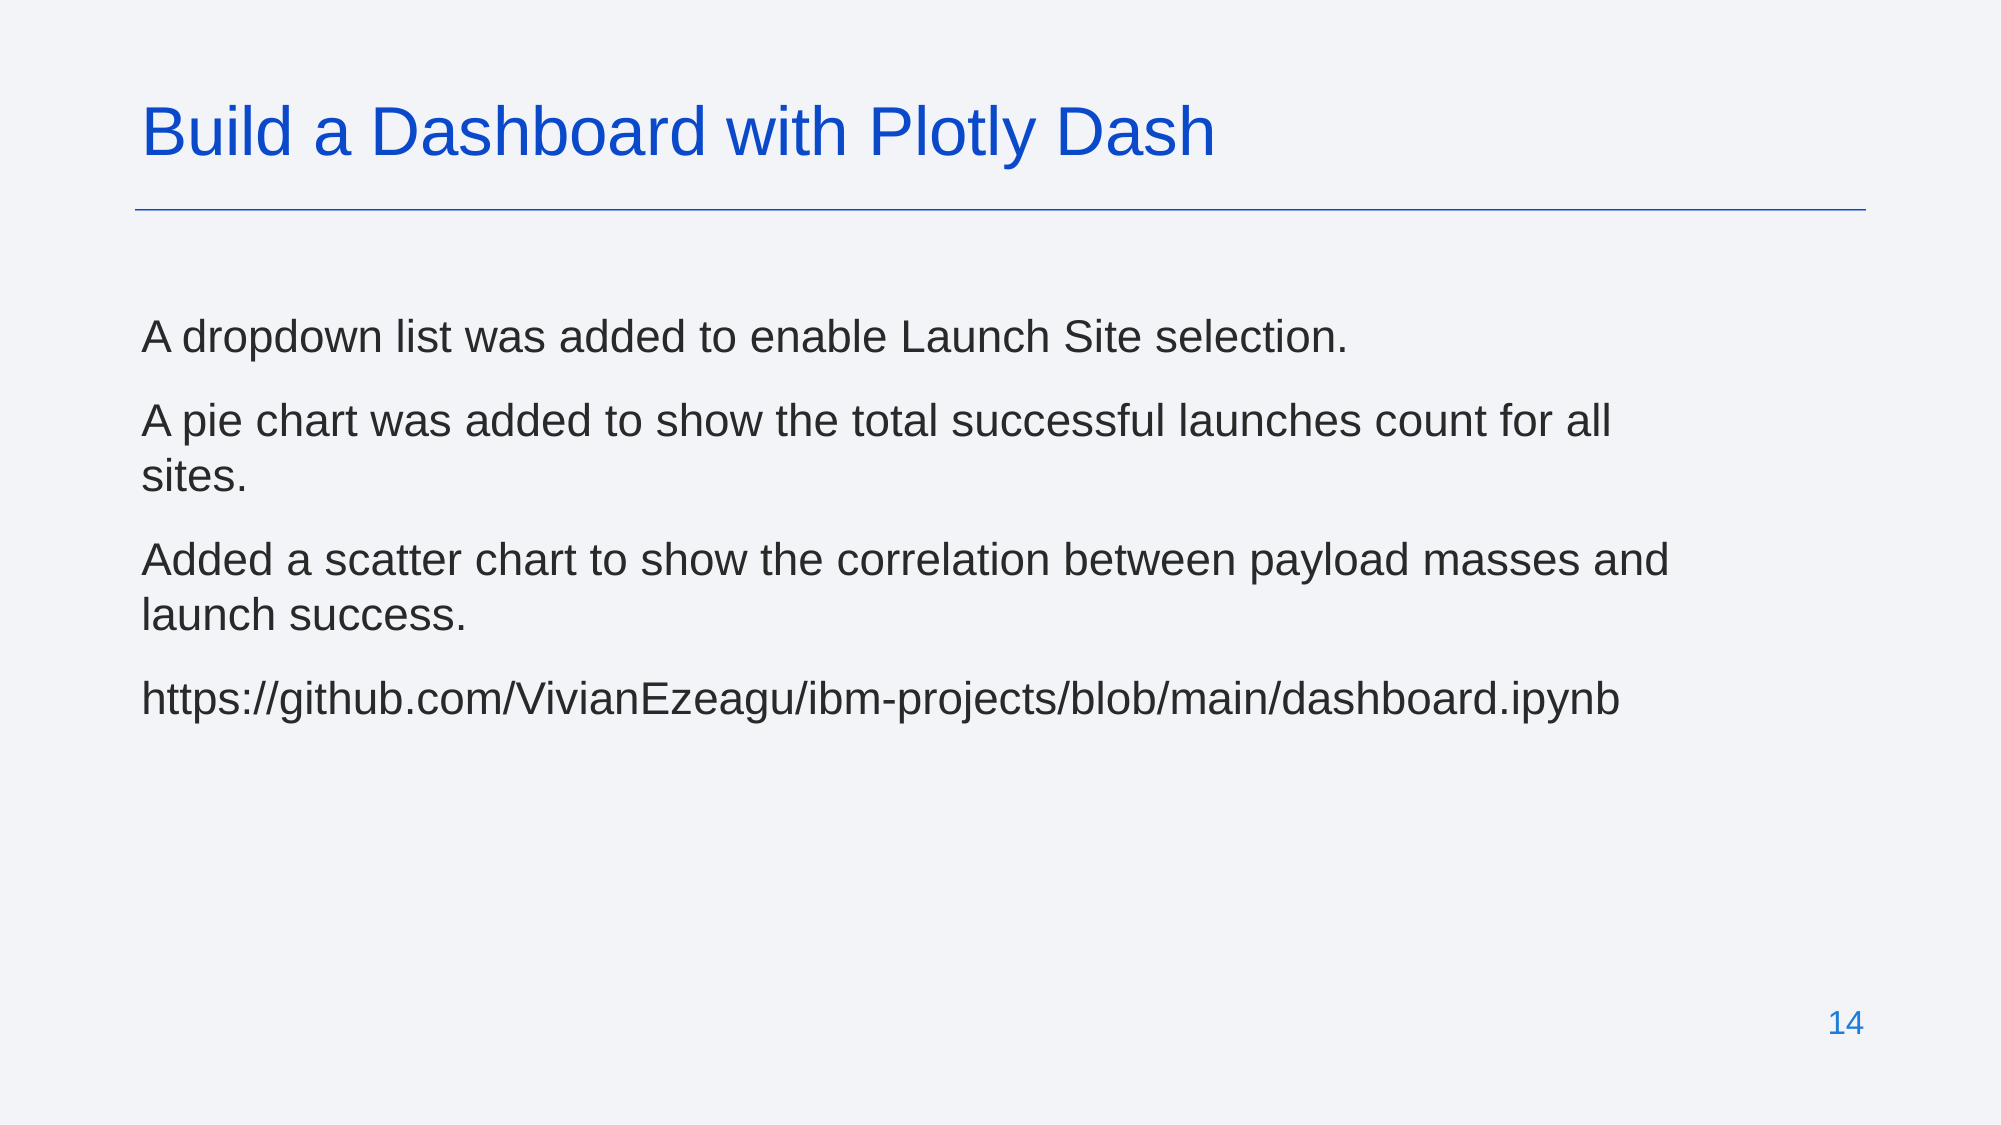

Build a Dashboard with Plotly Dash
A dropdown list was added to enable Launch Site selection.
A pie chart was added to show the total successful launches count for all sites.
Added a scatter chart to show the correlation between payload masses and launch success.
https://github.com/VivianEzeagu/ibm-projects/blob/main/dashboard.ipynb
14